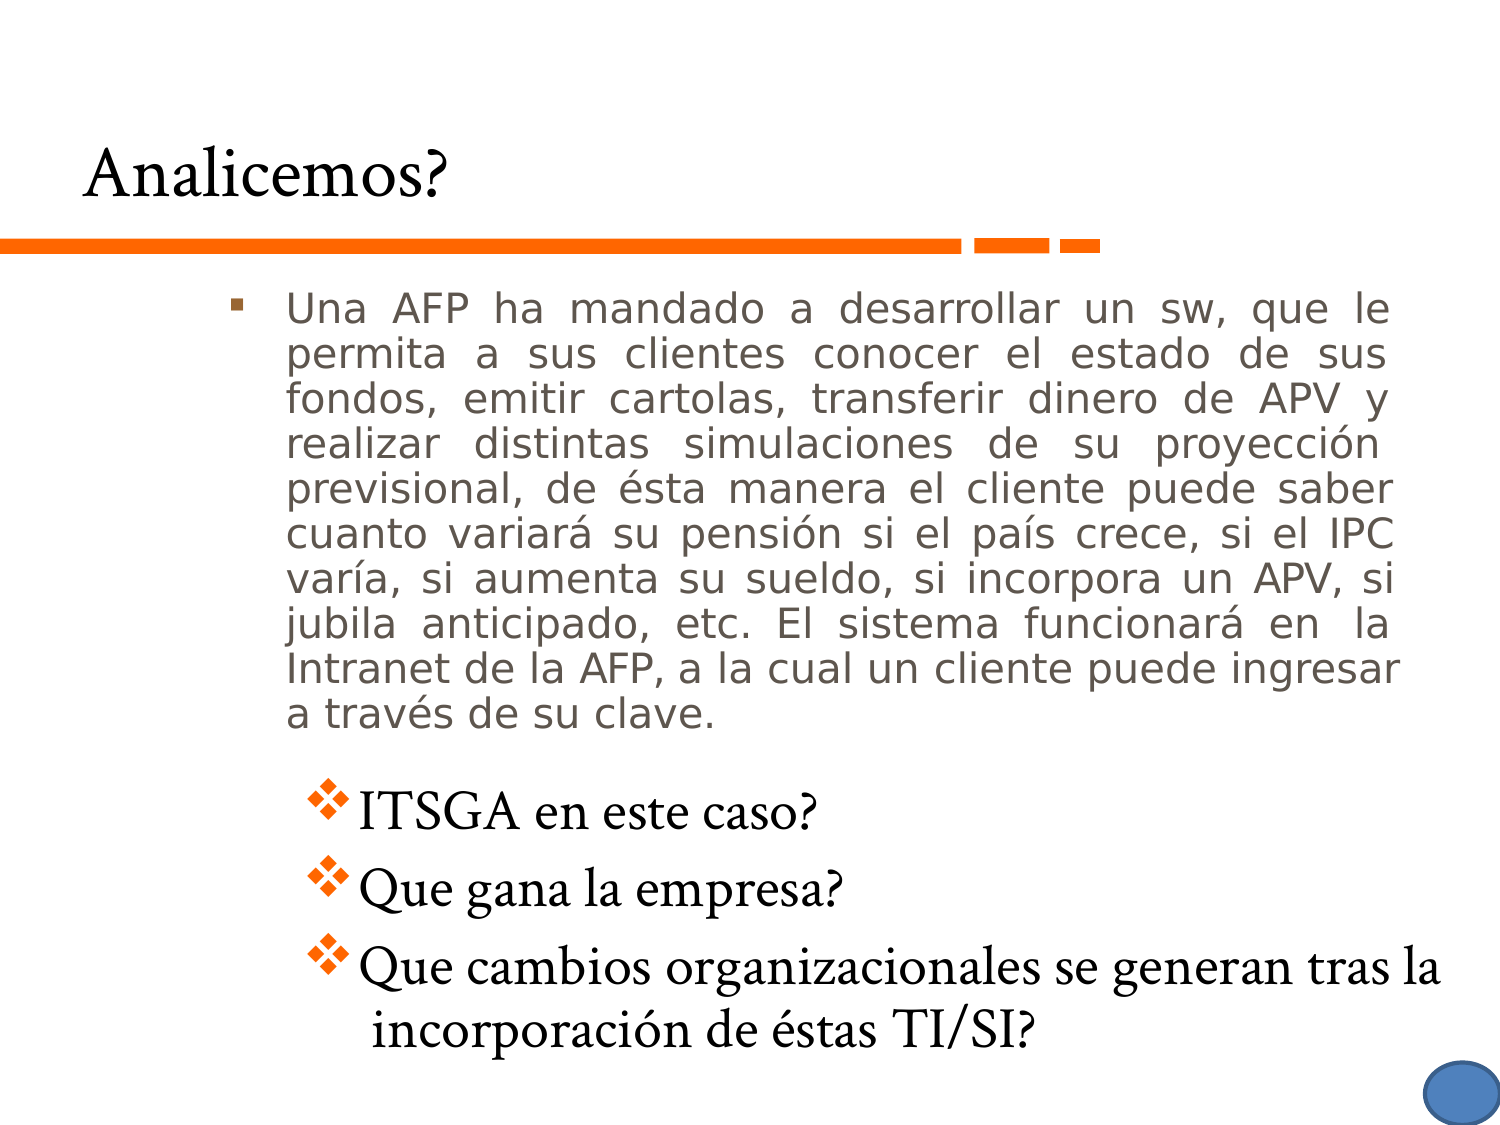

# Analicemos?

Una AFP ha mandado a desarrollar un sw, que le  permita a sus clientes conocer el estado de sus  fondos, emitir cartolas, transferir dinero de APV y  realizar distintas simulaciones de su proyección  previsional, de ésta manera el cliente puede saber  cuanto variará su pensión si el país crece, si el IPC  varía, si aumenta su sueldo, si incorpora un APV, si  jubila anticipado, etc. El sistema funcionará en la  Intranet de la AFP, a la cual un cliente puede ingresar  a través de su clave.
ITSGA en este caso?
Que gana la empresa?
Que cambios organizacionales se generan tras la  incorporación de éstas TI/SI?
43